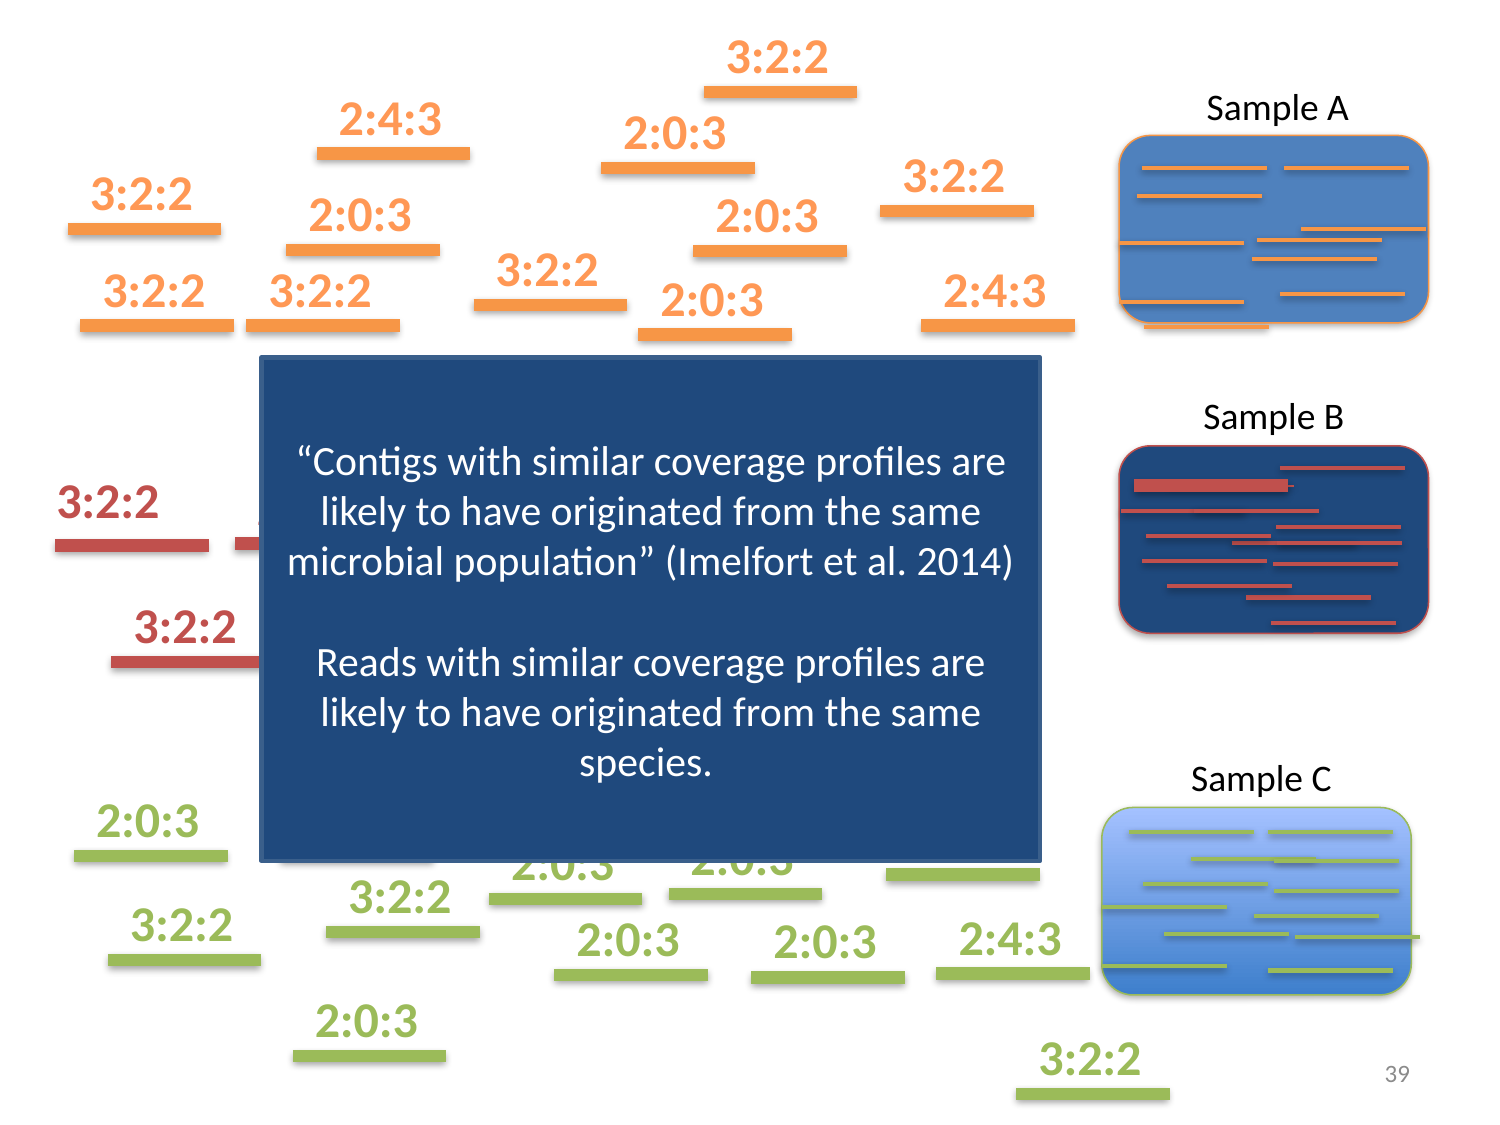

3:2:2
Sample A
2:4:3
2:0:3
3:2:2

3:2:2
2:0:3
2:0:3
3:2:2
3:2:2
3:2:2
2:4:3
2:0:3
“Contigs with similar coverage profiles are likely to have originated from the same microbial population” (Imelfort et al. 2014)

Reads with similar coverage profiles are likely to have originated from the same species.
Sample B

3:2:2
2:4:3
2:4:3
3:2:2
2:4:3
2:4:3
3:2:2
3:2:2
3:2:2
Sample C
2:0:3
2:4:3
2:4:3

2:0:3
2:0:3
3:2:2
3:2:2
2:4:3
2:0:3
2:0:3
2:0:3
3:2:2
39